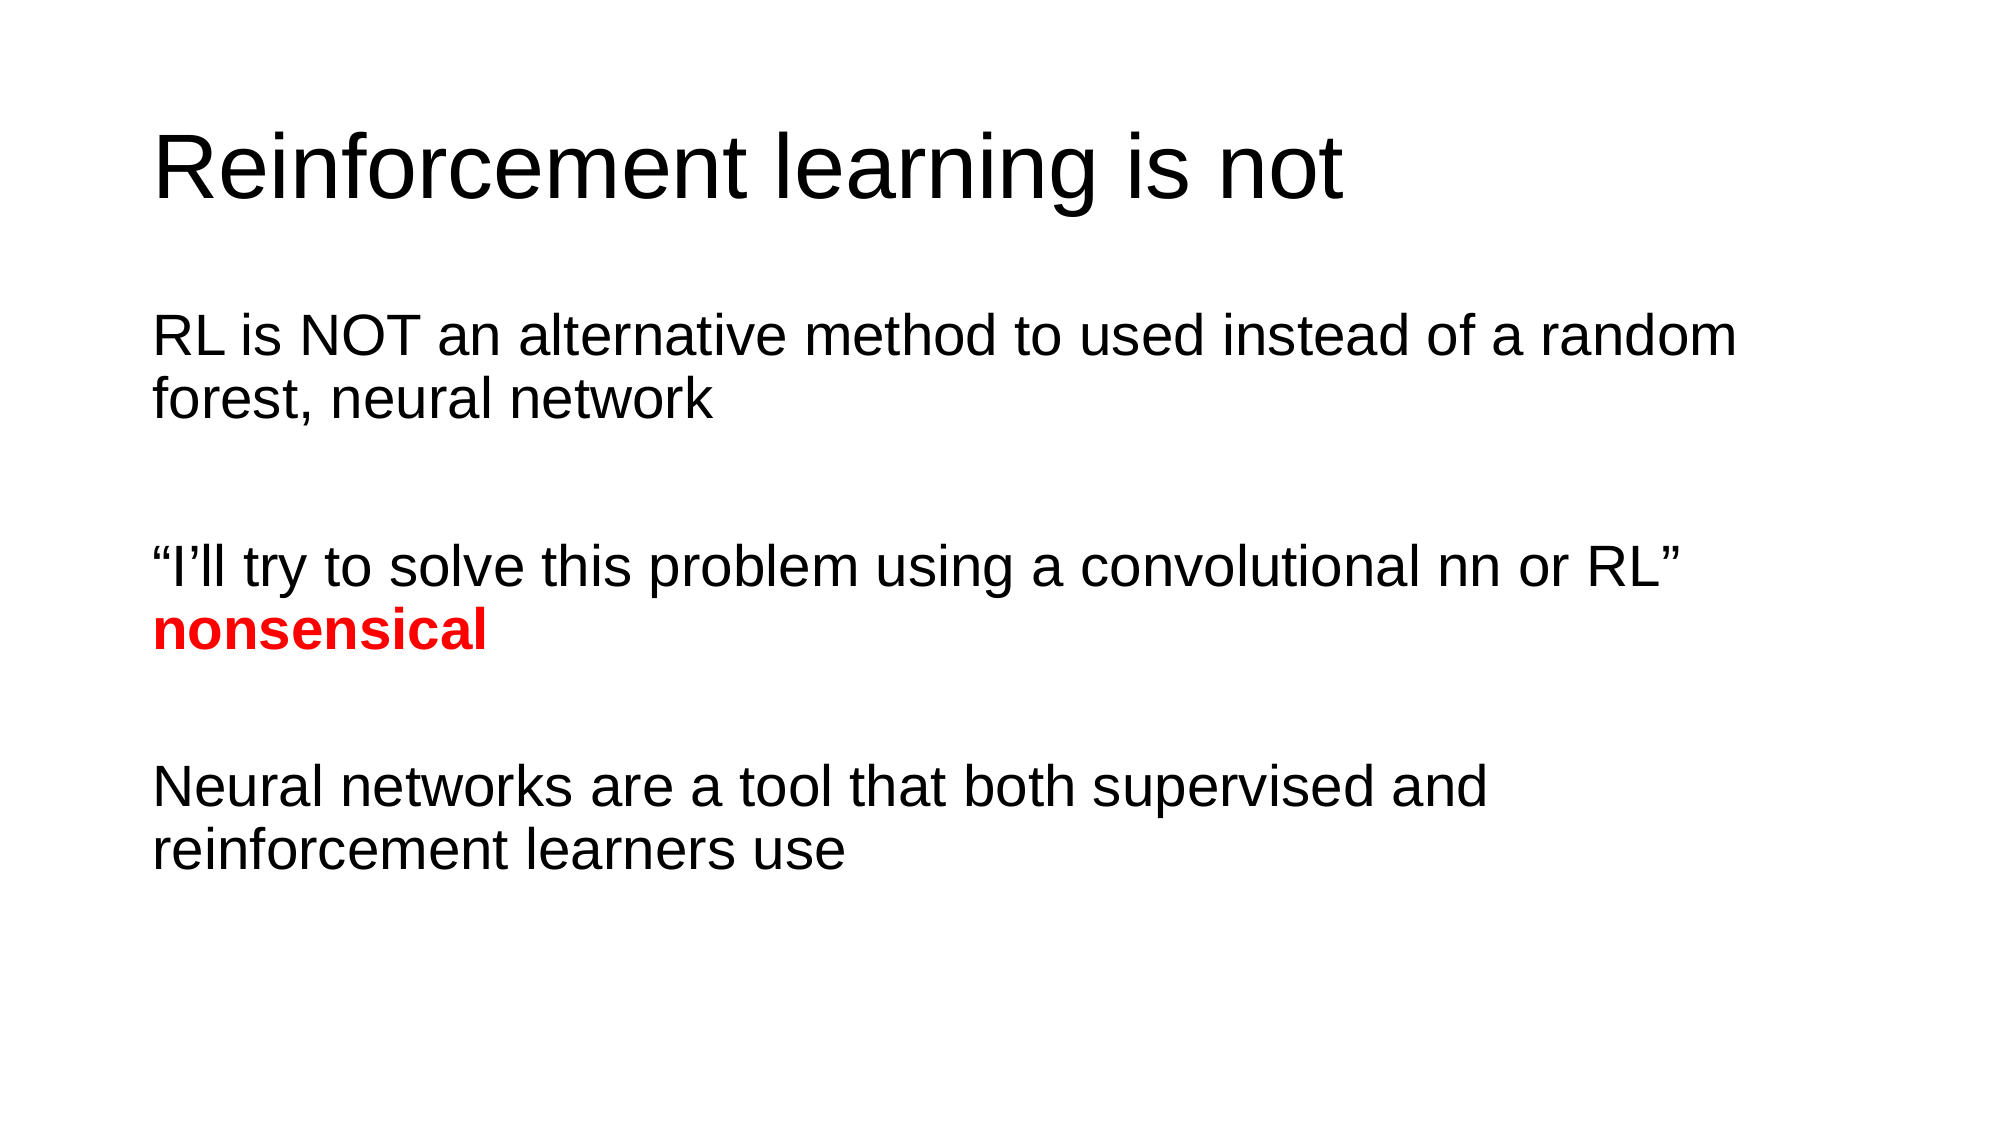

# Reinforcement learning is not
RL is NOT an alternative method to used instead of a random forest, neural network

“I’ll try to solve this problem using a convolutional nn or RL” nonsensical

Neural networks are a tool that both supervised and reinforcement learners use